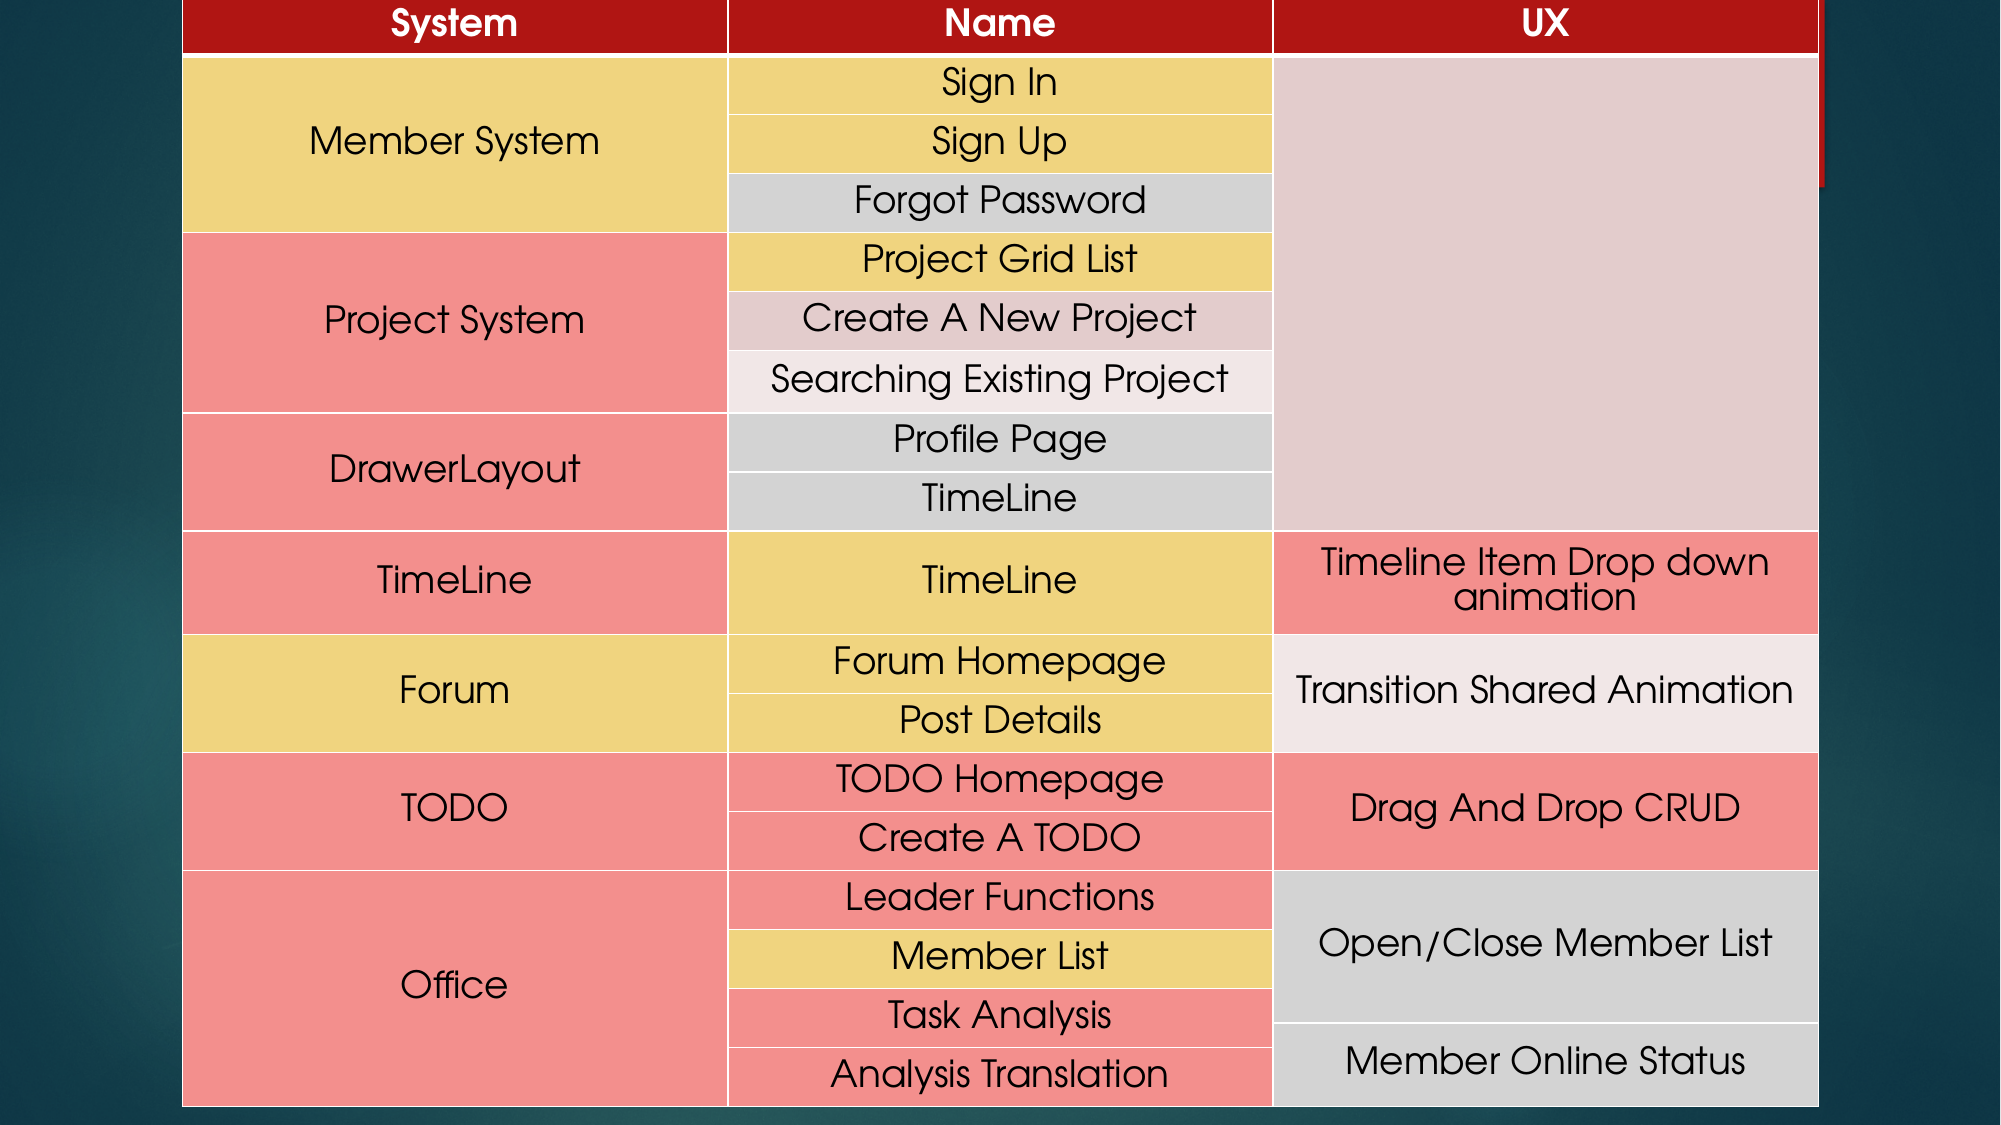

| System | Name | UX |
| --- | --- | --- |
| Member System | Sign In |  |
|  | Sign Up |  |
|  | Forgot Password |  |
| Project System | Project Grid List |  |
|  | Create A New Project |  |
|  | Searching Existing Project |  |
| DrawerLayout | Profile Page |  |
|  | TimeLine |  |
| TimeLine | TimeLine | Timeline Item Drop down animation |
| Forum | Forum Homepage | Transition Shared Animation |
|  | Post Details |  |
| TODO | TODO Homepage | Drag And Drop CRUD |
|  | Create A TODO |  |
| Office | Leader Functions | Open/Close Member List |
|  | Member List |  |
|  | Task Analysis |  |
|  |  | Member Online Status |
|  | Analysis Translation |  |